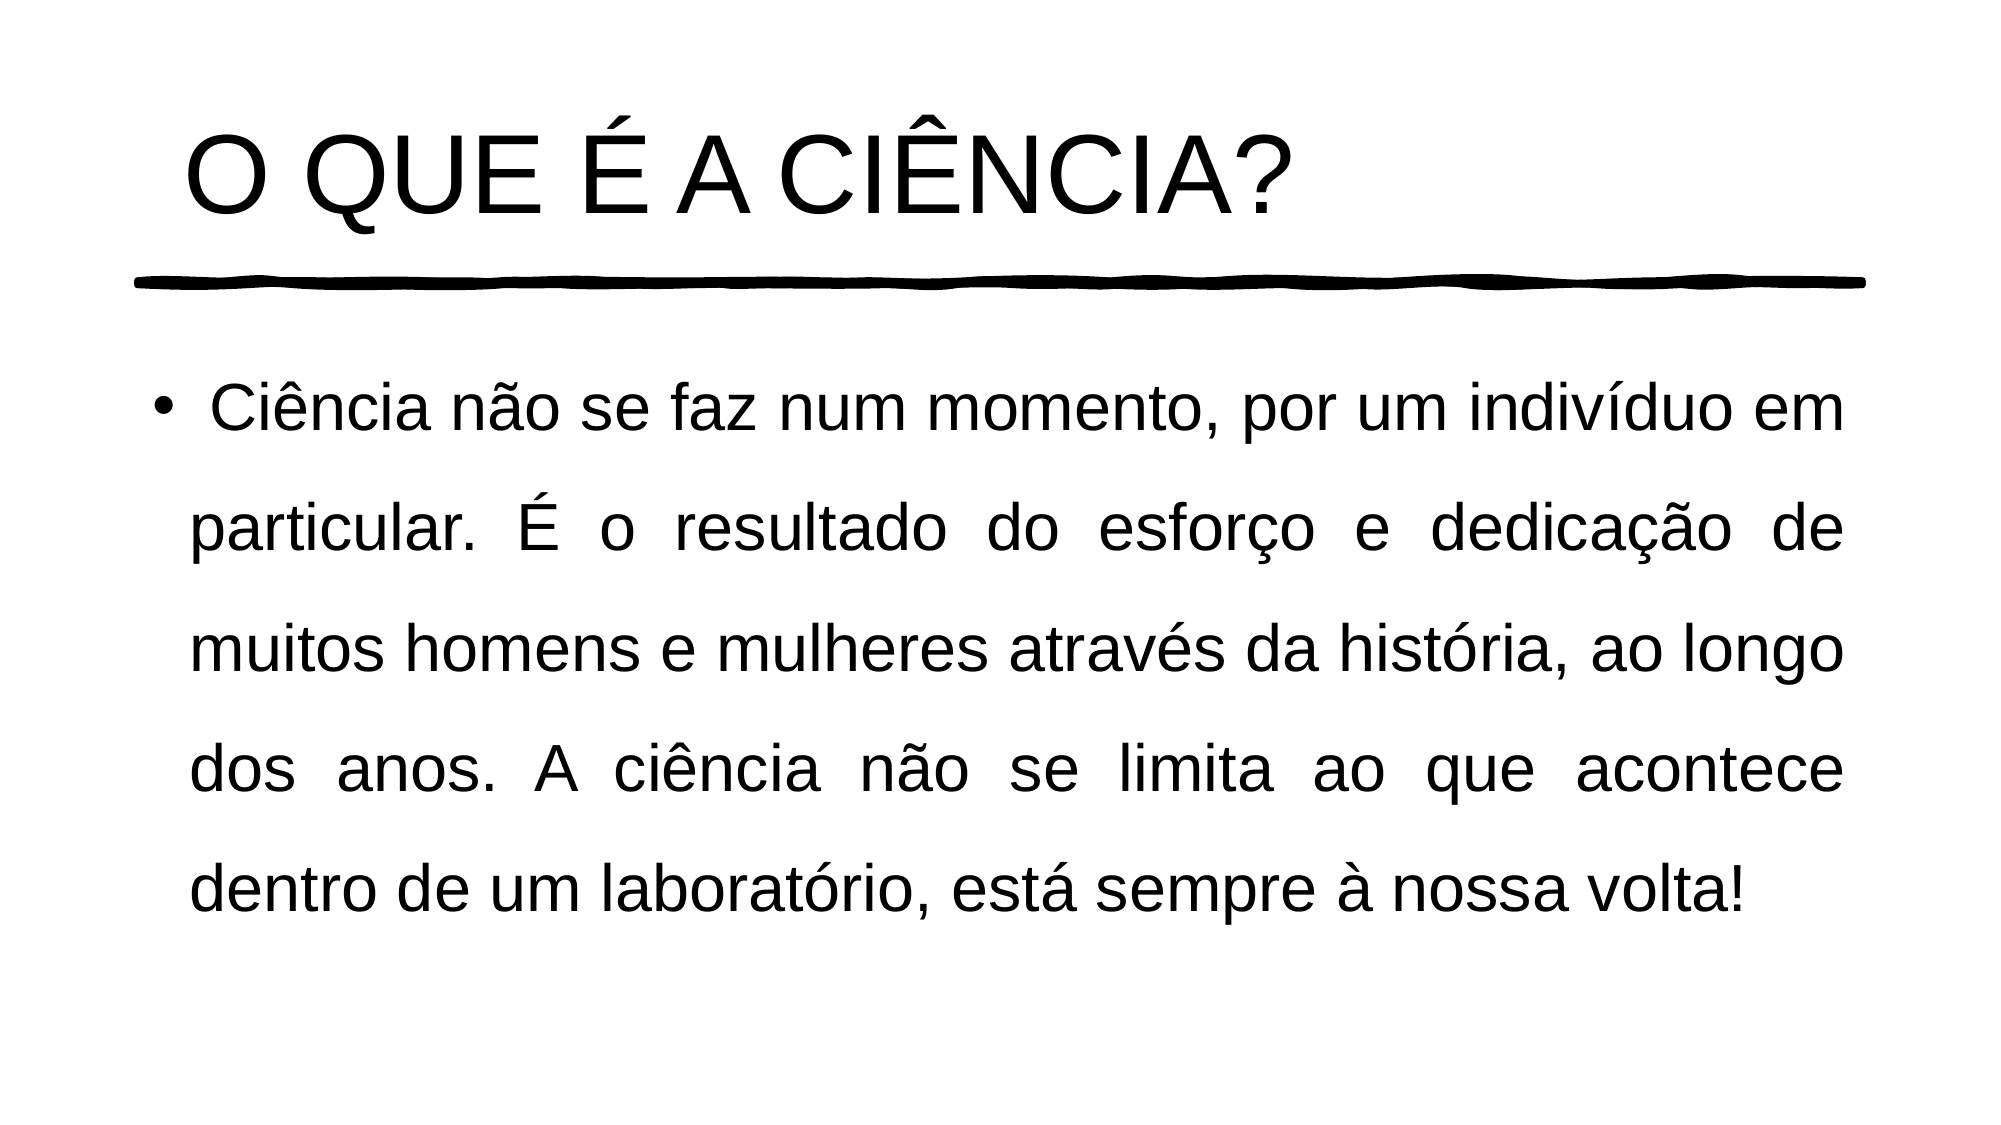

# O QUE É A CIÊNCIA?
 Ciência não se faz num momento, por um indivíduo em particular. É o resultado do esforço e dedicação de muitos homens e mulheres através da história, ao longo dos anos. A ciência não se limita ao que acontece dentro de um laboratório, está sempre à nossa volta!